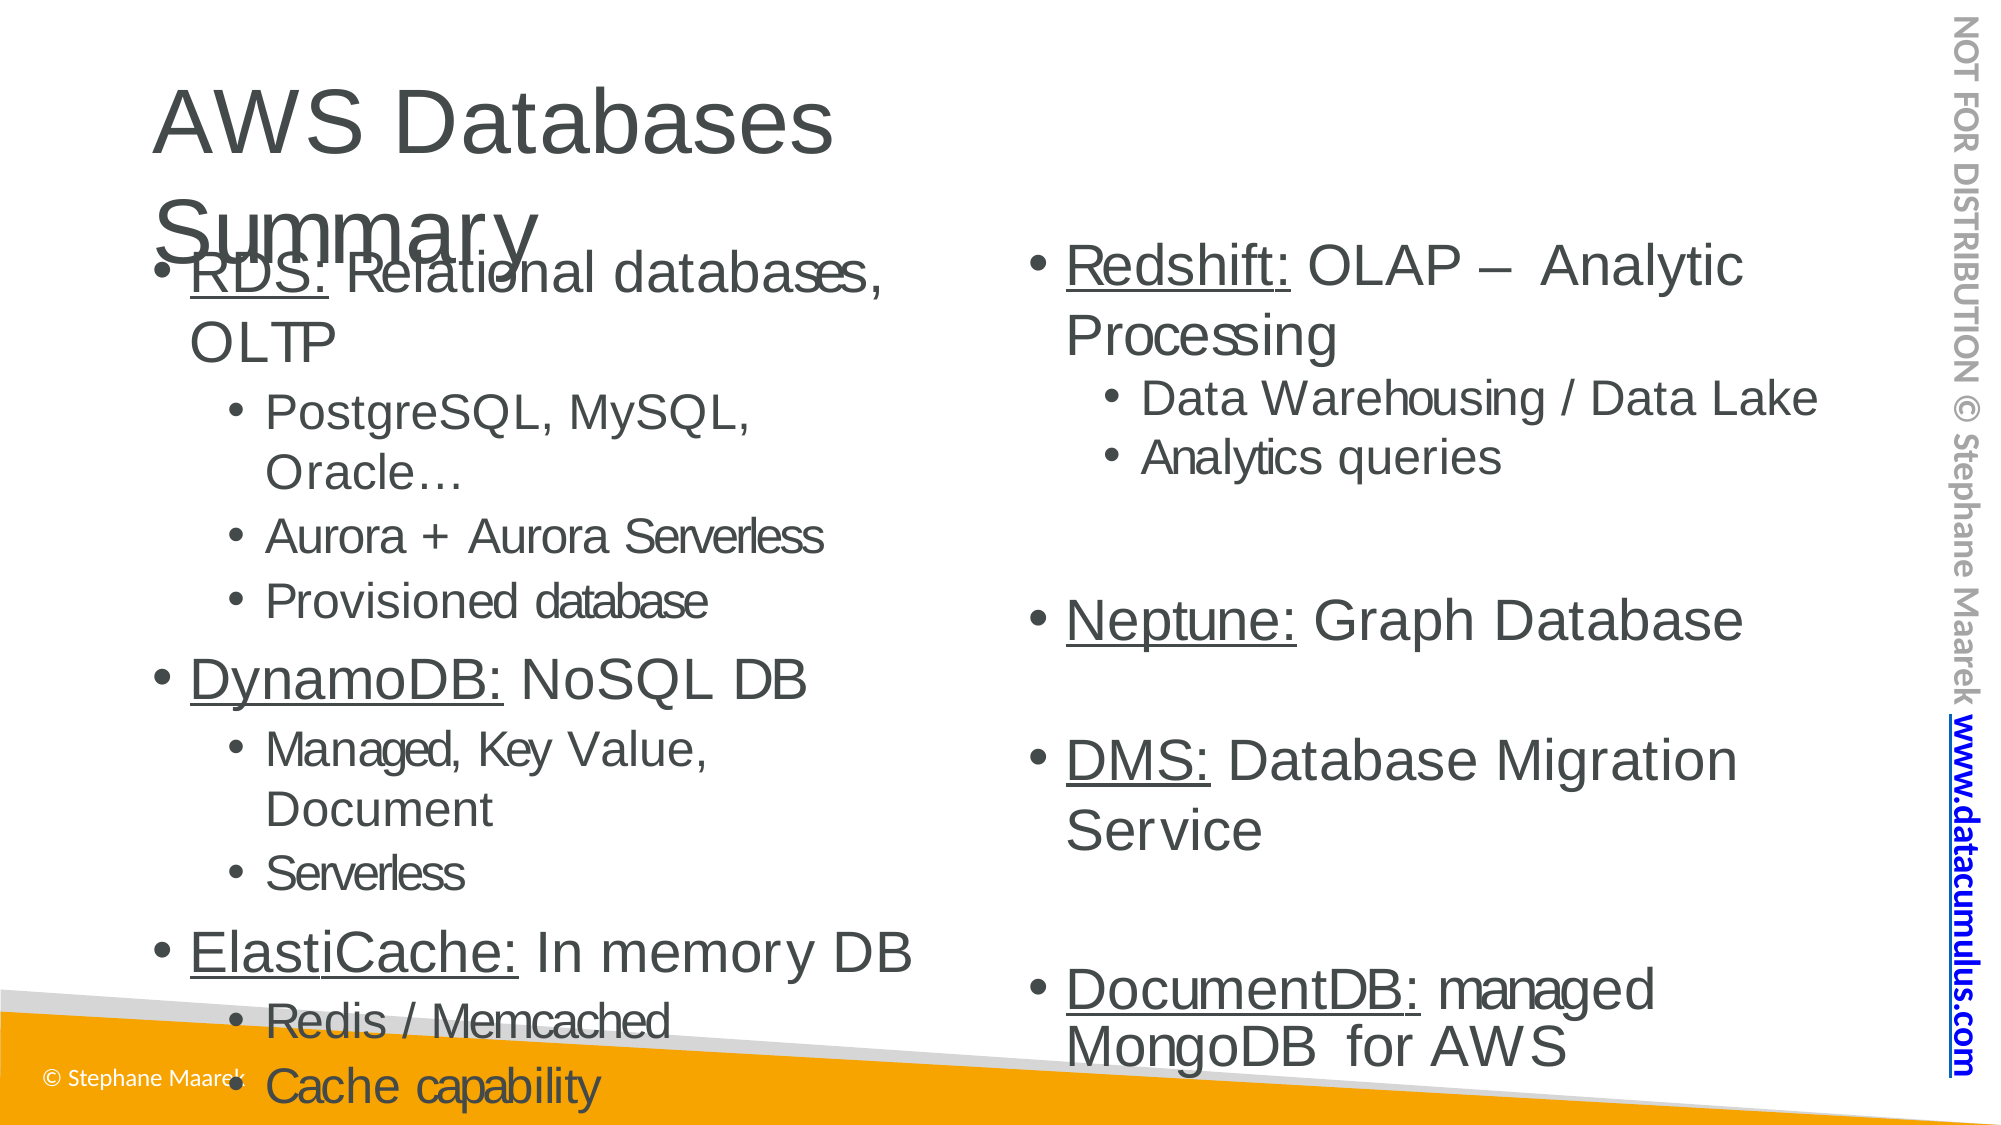

NOT FOR DISTRIBUTION © Stephane Maarek www.datacumulus.com
# AWS Databases Summary
RDS: Relational databases, OLTP
PostgreSQL, MySQL, Oracle…
Aurora + Aurora Serverless
Provisioned database
DynamoDB: NoSQL DB
Managed, Key Value, Document
Serverless
ElastiCache: In memory DB
Redis / Memcached
Cache capability
Redshift: OLAP – Analytic Processing
Data Warehousing / Data Lake
Analytics queries

Neptune: Graph Database

DMS: Database Migration Service

DocumentDB: managed MongoDB  for AWS
© Stephane Maarek